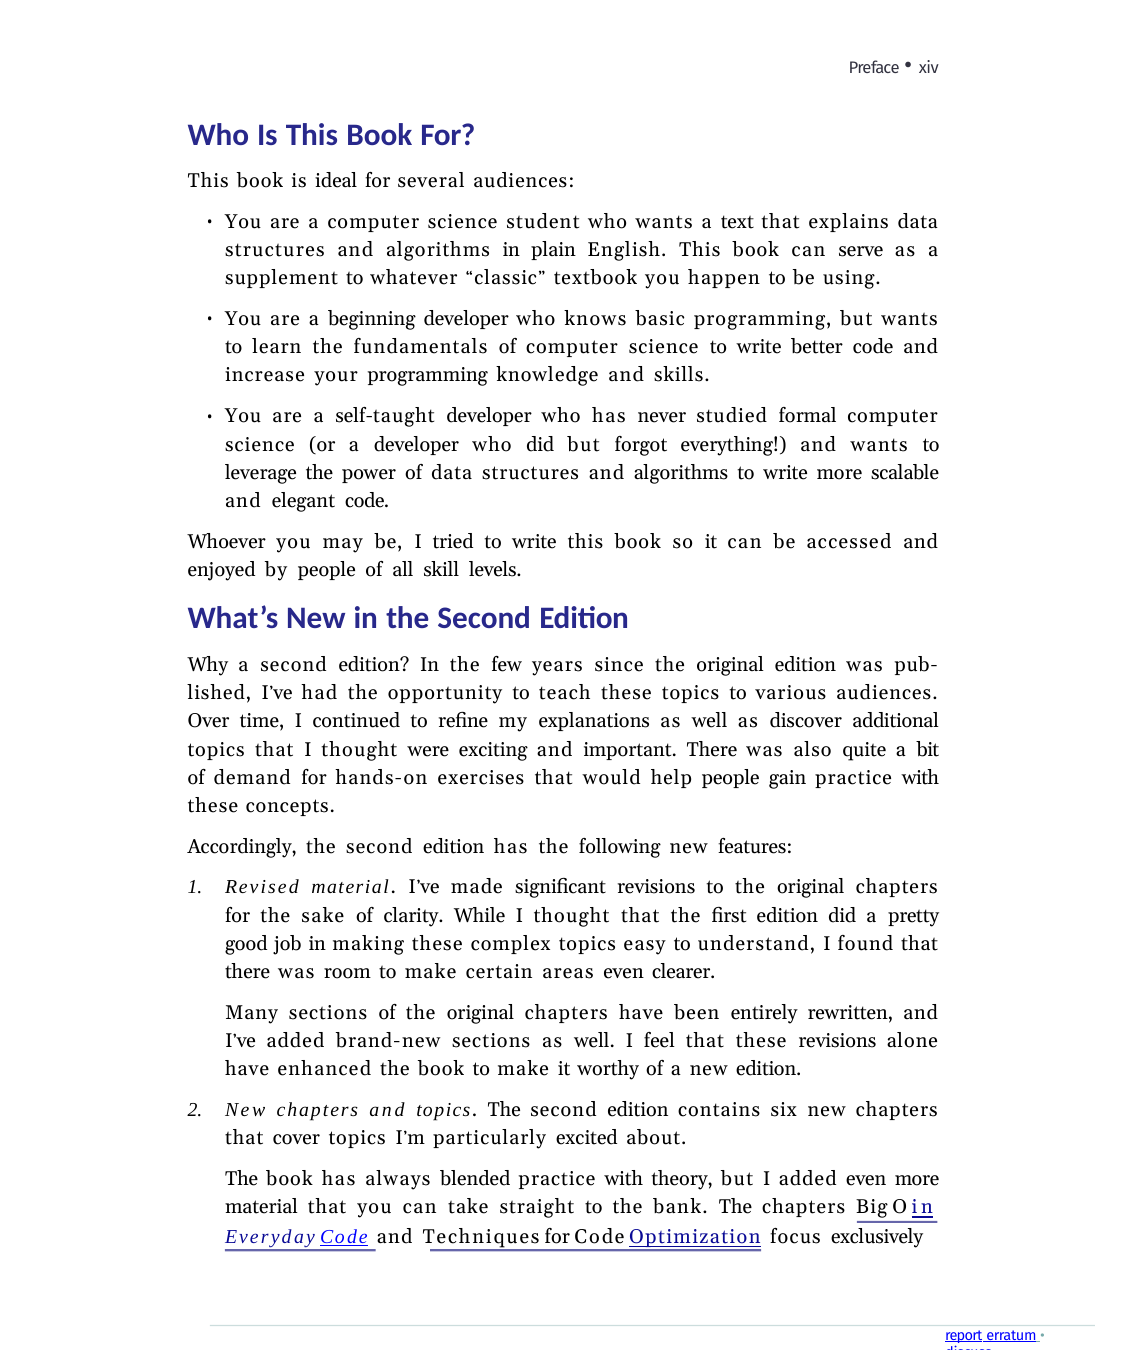

Preface • xiv

Who Is This Book For?
This book is ideal for several audiences:
You are a computer science student who wants a text that explains data structures and algorithms in plain English. This book can serve as a supplement to whatever “classic” textbook you happen to be using.
You are a beginning developer who knows basic programming, but wants to learn the fundamentals of computer science to write better code and increase your programming knowledge and skills.
You are a self-taught developer who has never studied formal computer science (or a developer who did but forgot everything!) and wants to leverage the power of data structures and algorithms to write more scalable and elegant code.
Whoever you may be, I tried to write this book so it can be accessed and enjoyed by people of all skill levels.
What’s New in the Second Edition
Why a second edition? In the few years since the original edition was pub- lished, I’ve had the opportunity to teach these topics to various audiences. Over time, I continued to refine my explanations as well as discover additional topics that I thought were exciting and important. There was also quite a bit of demand for hands-on exercises that would help people gain practice with these concepts.
Accordingly, the second edition has the following new features:
Revised material. I’ve made significant revisions to the original chapters for the sake of clarity. While I thought that the first edition did a pretty good job in making these complex topics easy to understand, I found that there was room to make certain areas even clearer.
Many sections of the original chapters have been entirely rewritten, and I’ve added brand-new sections as well. I feel that these revisions alone have enhanced the book to make it worthy of a new edition.
New chapters and topics. The second edition contains six new chapters that cover topics I’m particularly excited about.
The book has always blended practice with theory, but I added even more material that you can take straight to the bank. The chapters Big O in Everyday Code and Techniques for Code Optimization focus exclusively

report erratum • discuss